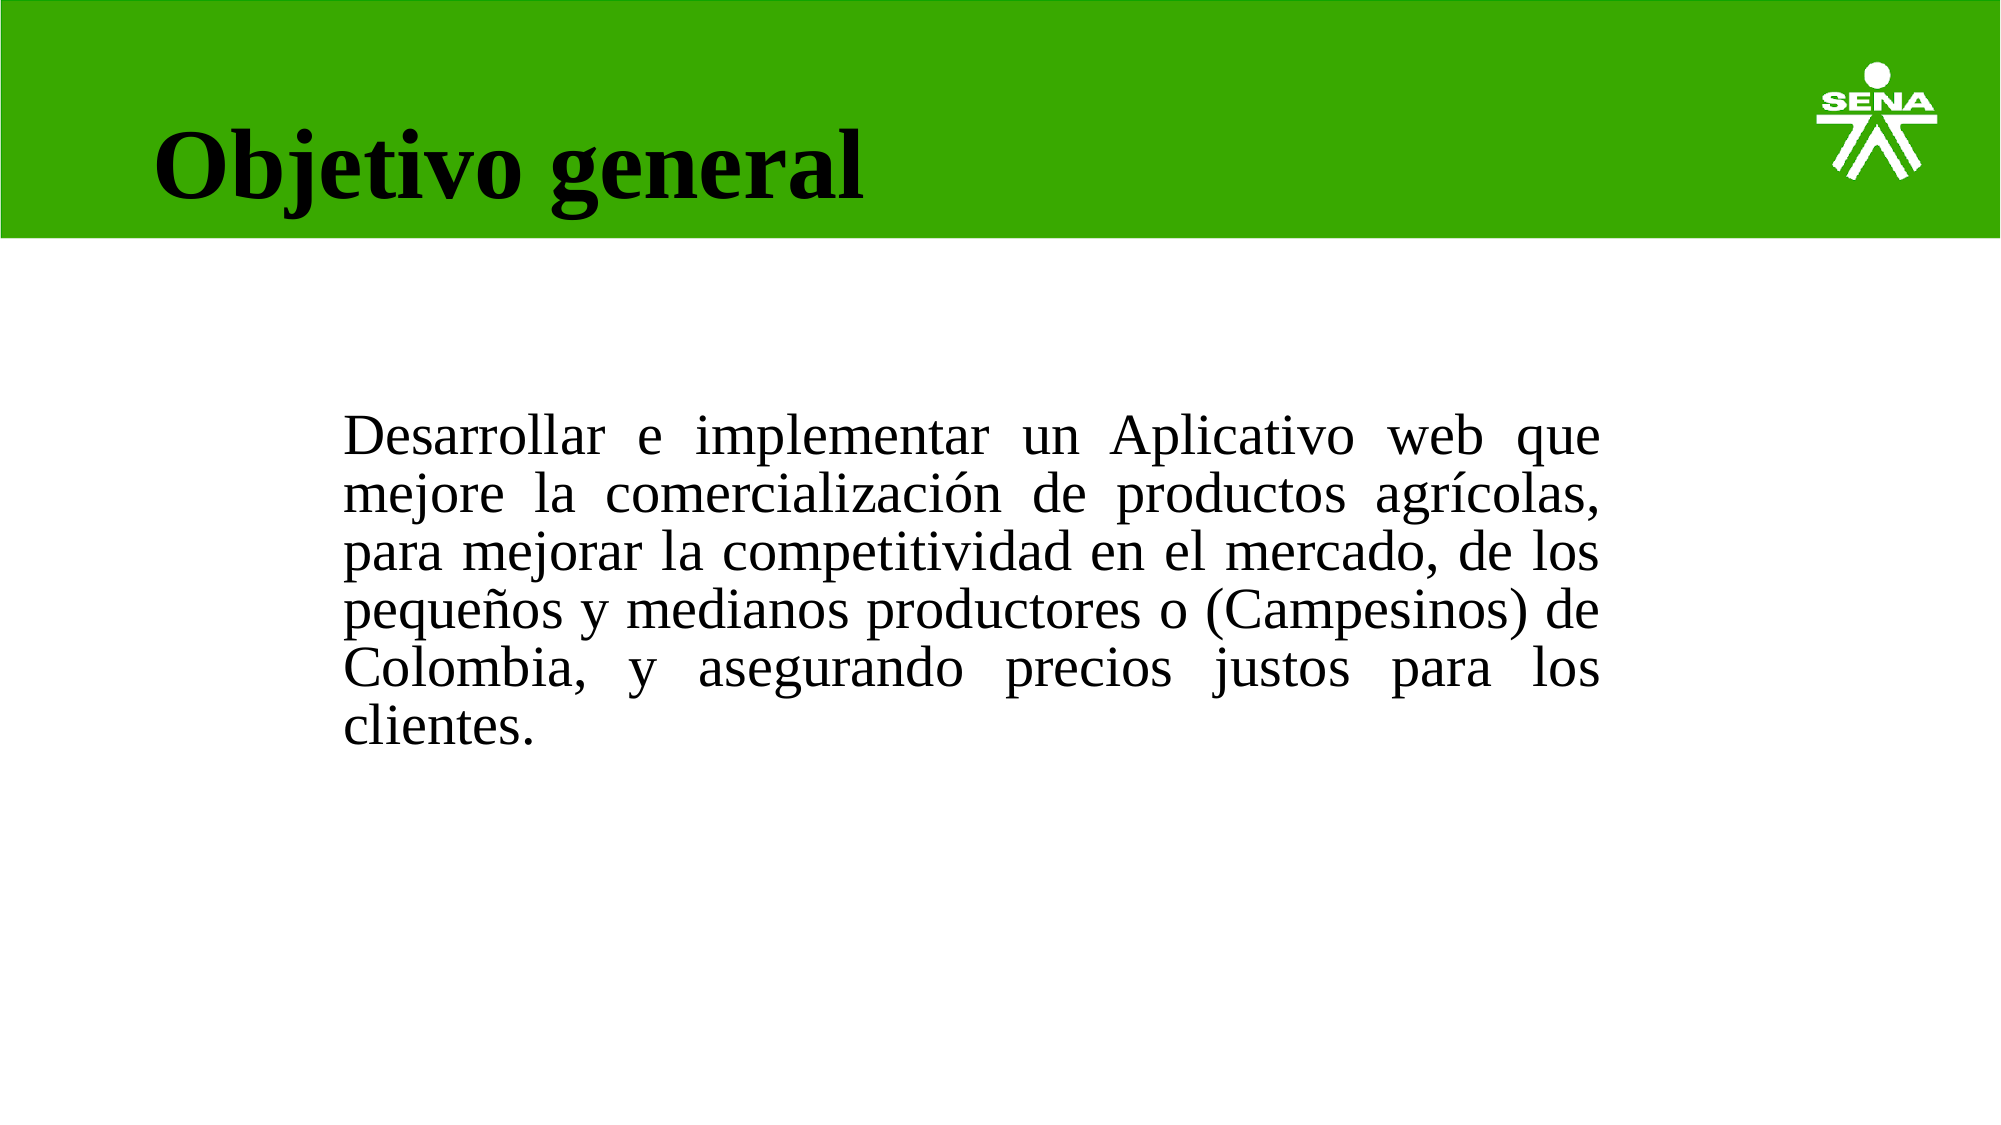

# Objetivo general
Desarrollar e implementar un Aplicativo web que mejore la comercialización de productos agrícolas, para mejorar la competitividad en el mercado, de los pequeños y medianos productores o (Campesinos) de Colombia, y asegurando precios justos para los clientes.